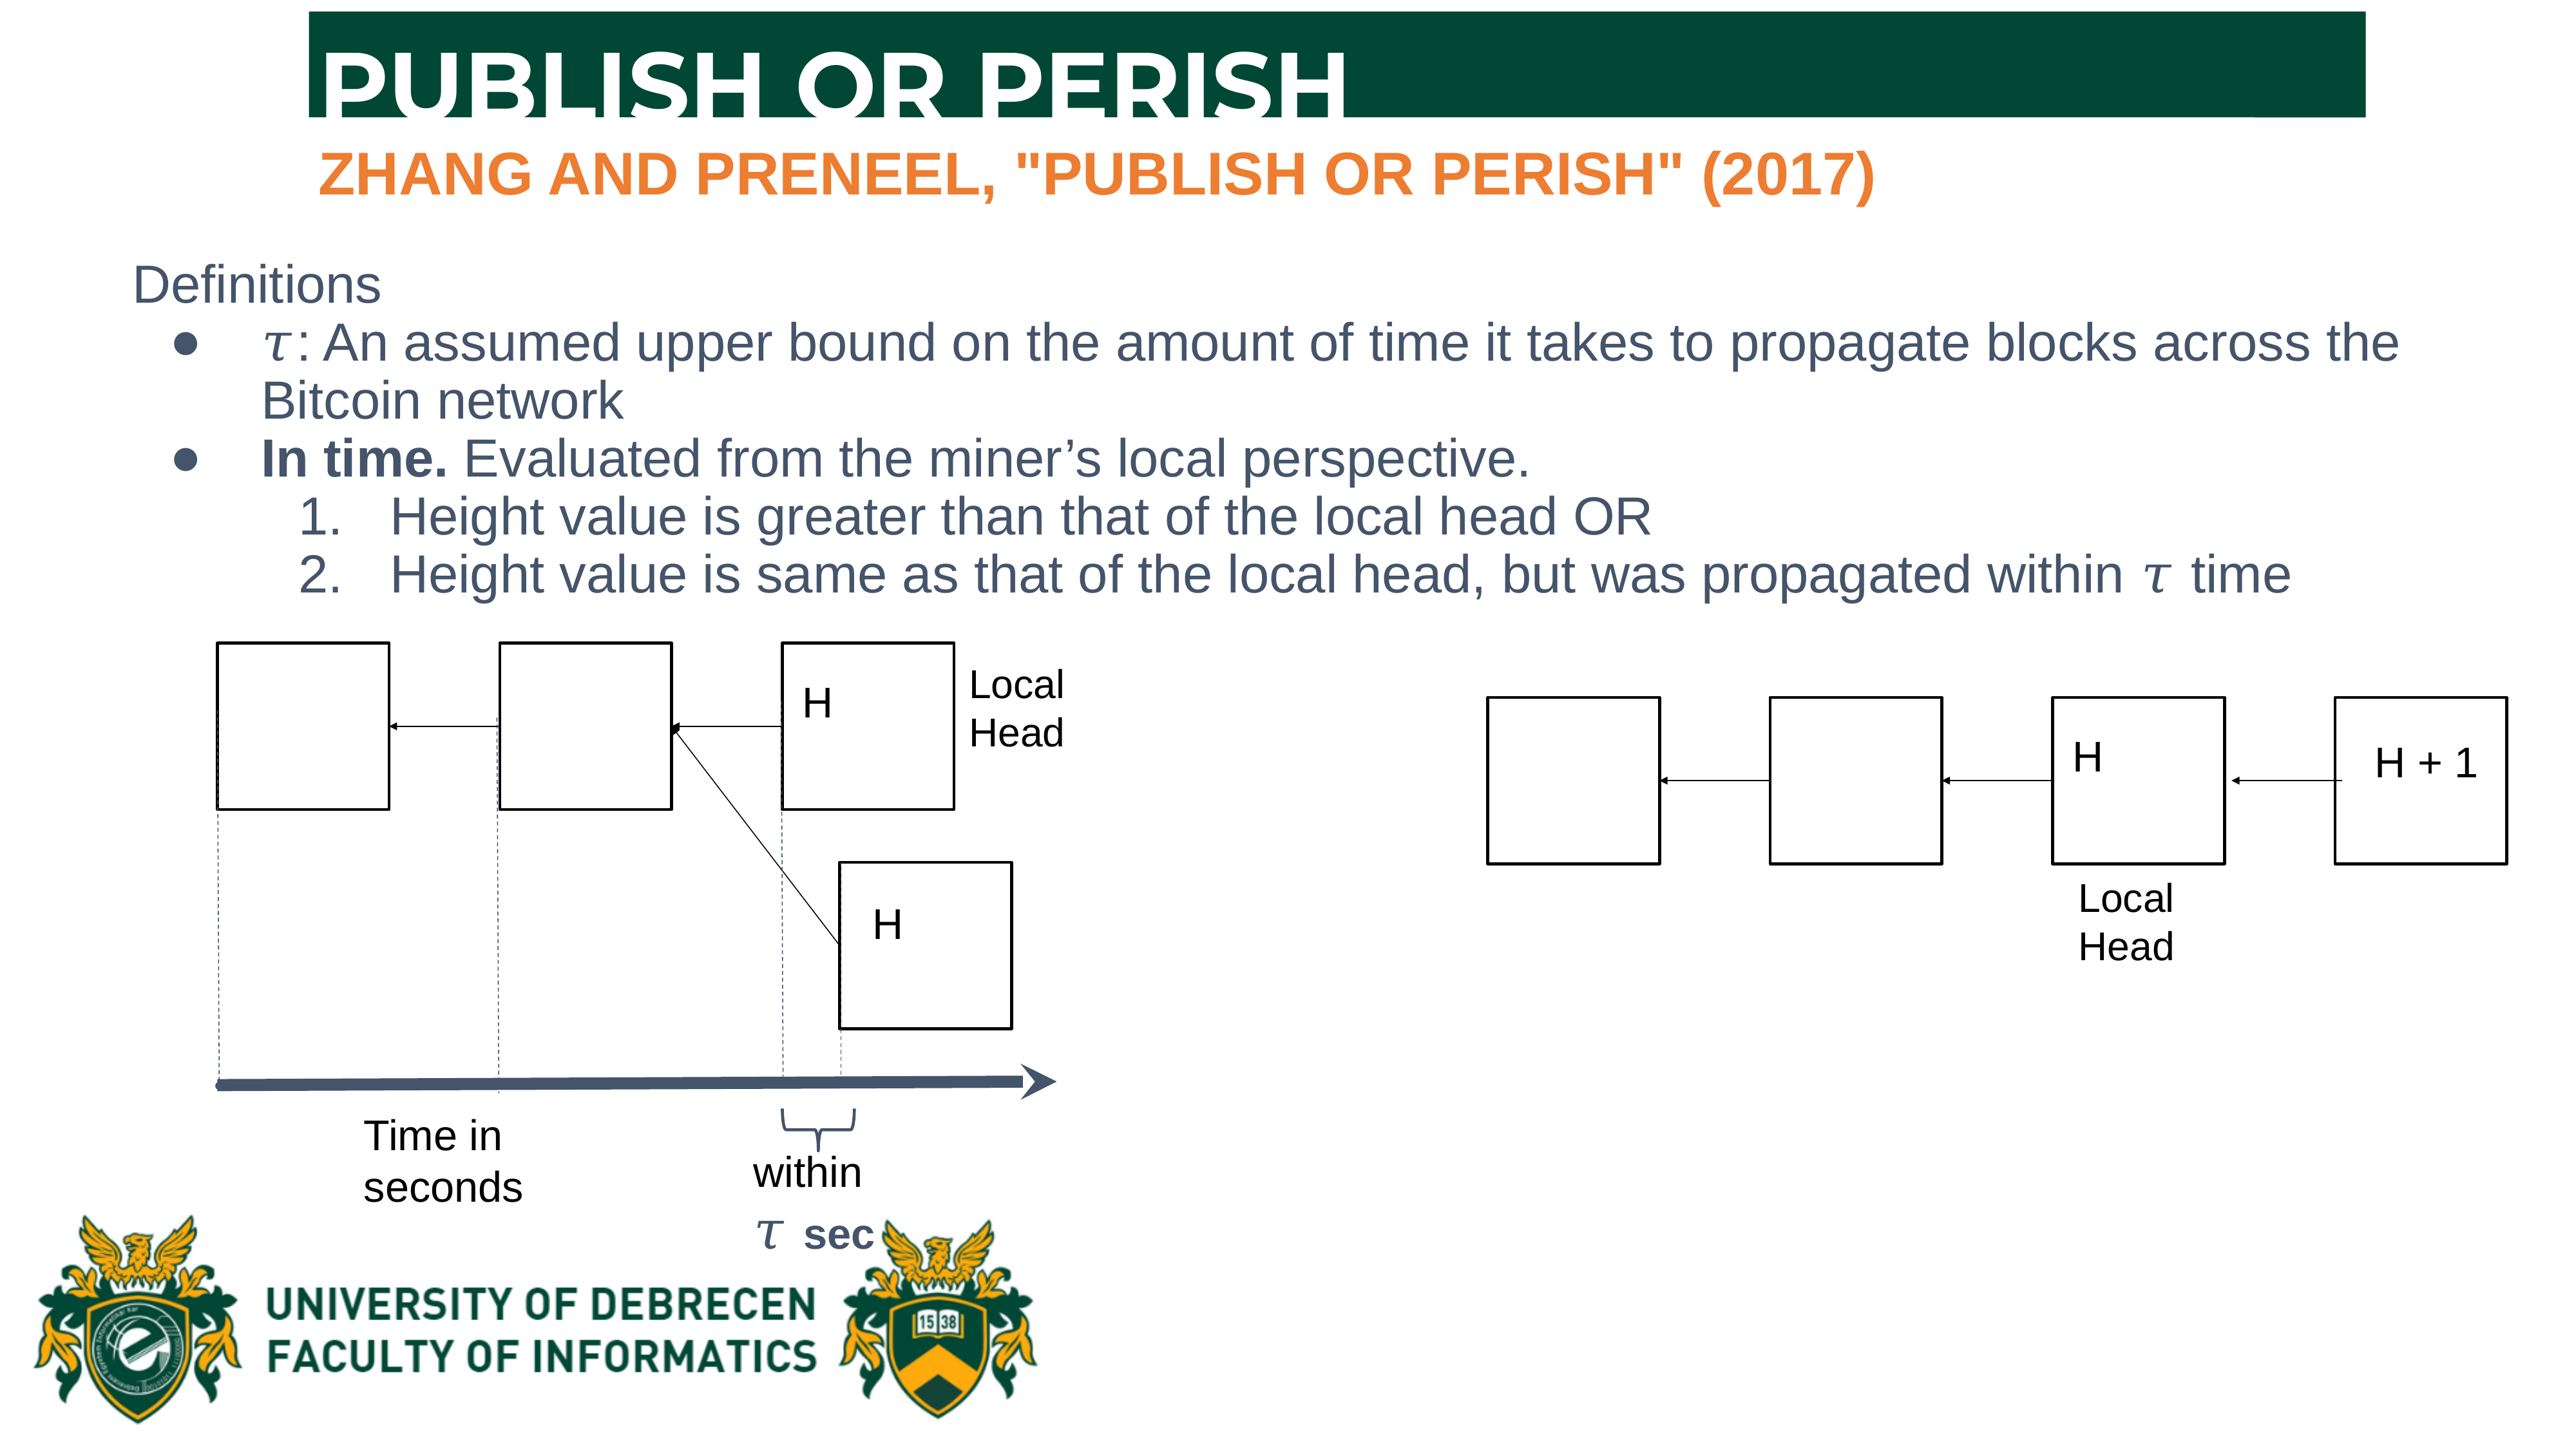

PUBLISH OR PERISH
ZHANG AND PRENEEL, "PUBLISH OR PERISH" (2017)
Definitions
𝜏: An assumed upper bound on the amount of time it takes to propagate blocks across the Bitcoin network
In time. Evaluated from the miner’s local perspective.
Height value is greater than that of the local head OR
Height value is same as that of the local head, but was propagated within 𝜏 time
Local
Head

H

H

H + 1
Local
Head

H
Time in seconds

within
𝜏 sec